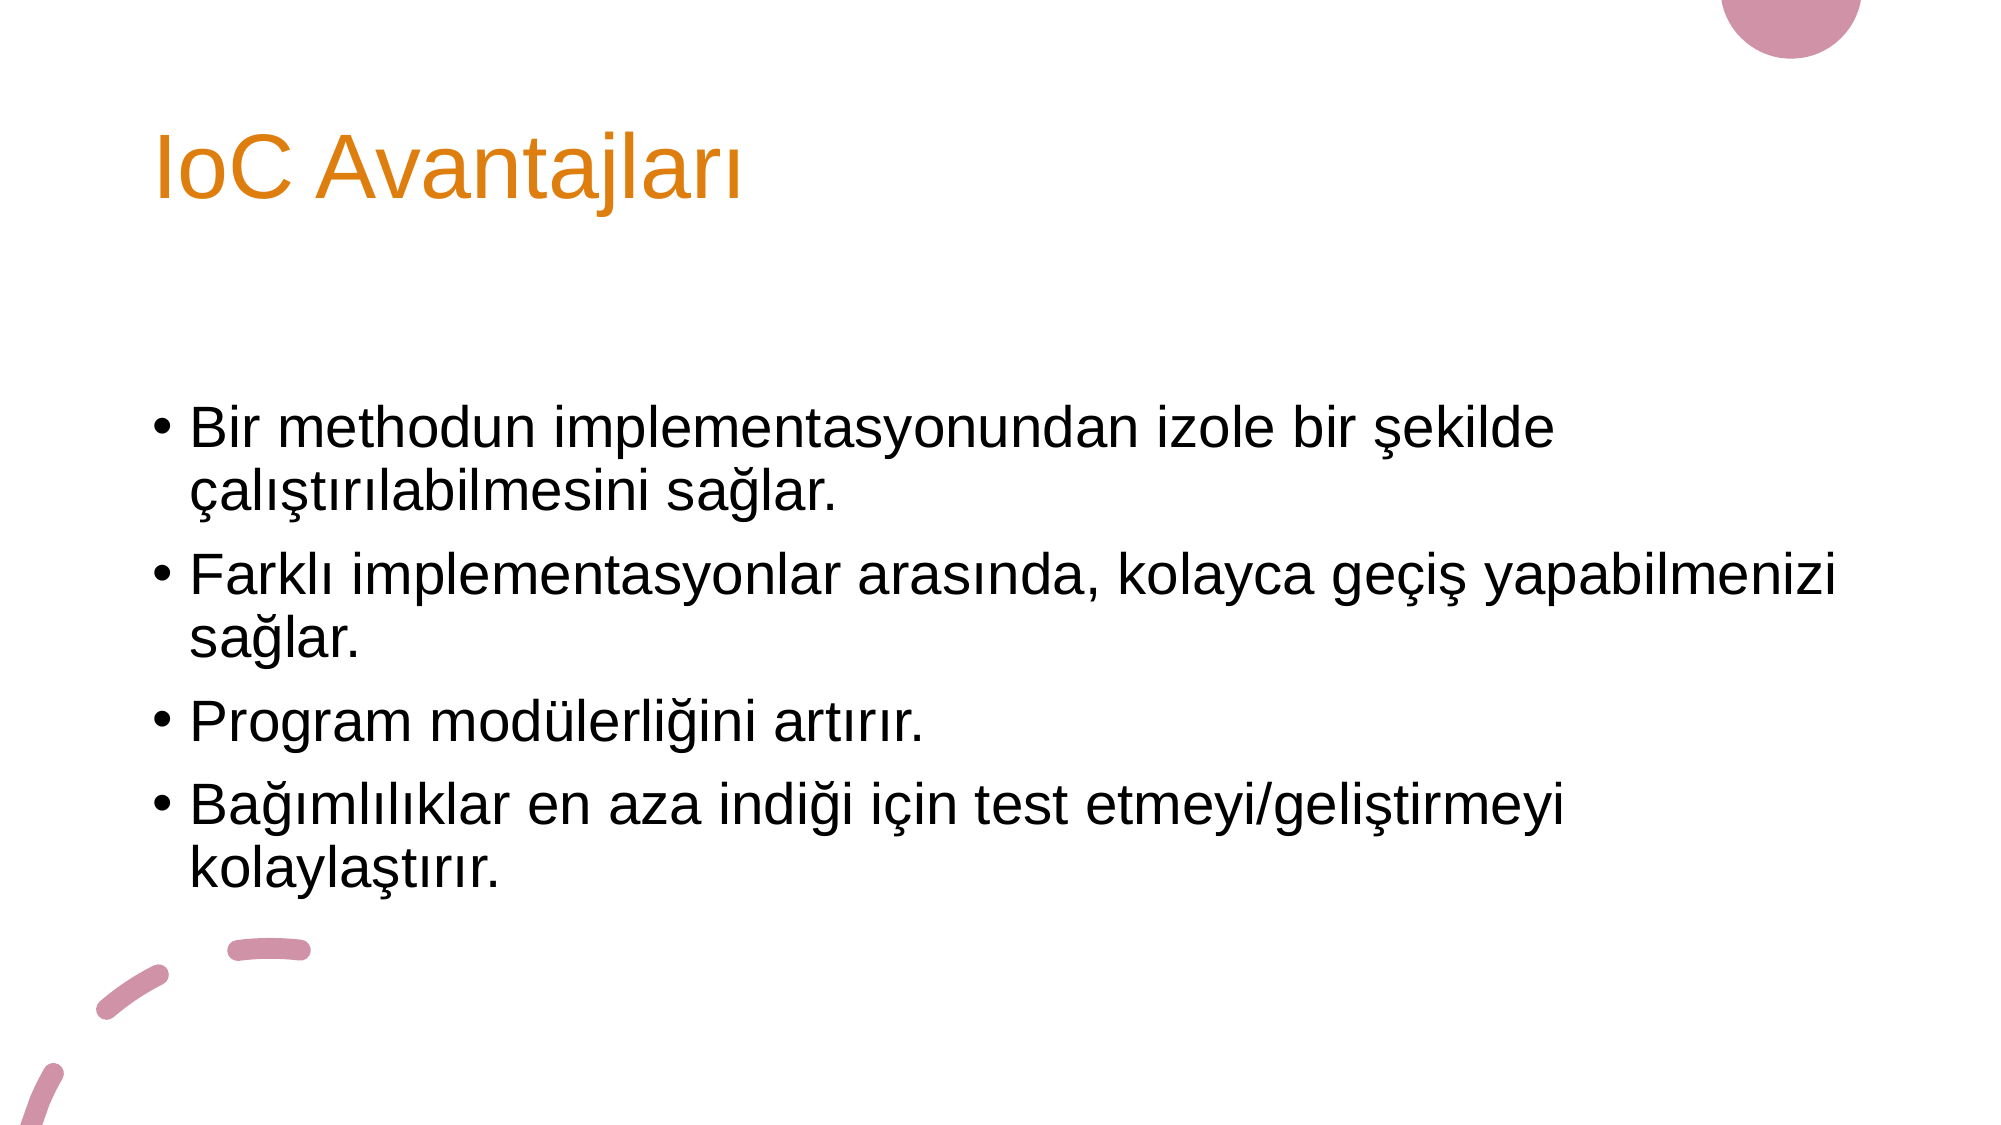

# IoC Avantajları

Bir methodun implementasyonundan izole bir şekilde çalıştırılabilmesini sağlar.
Farklı implementasyonlar arasında, kolayca geçiş yapabilmenizi sağlar.
Program modülerliğini artırır.
Bağımlılıklar en aza indiği için test etmeyi/geliştirmeyi kolaylaştırır.